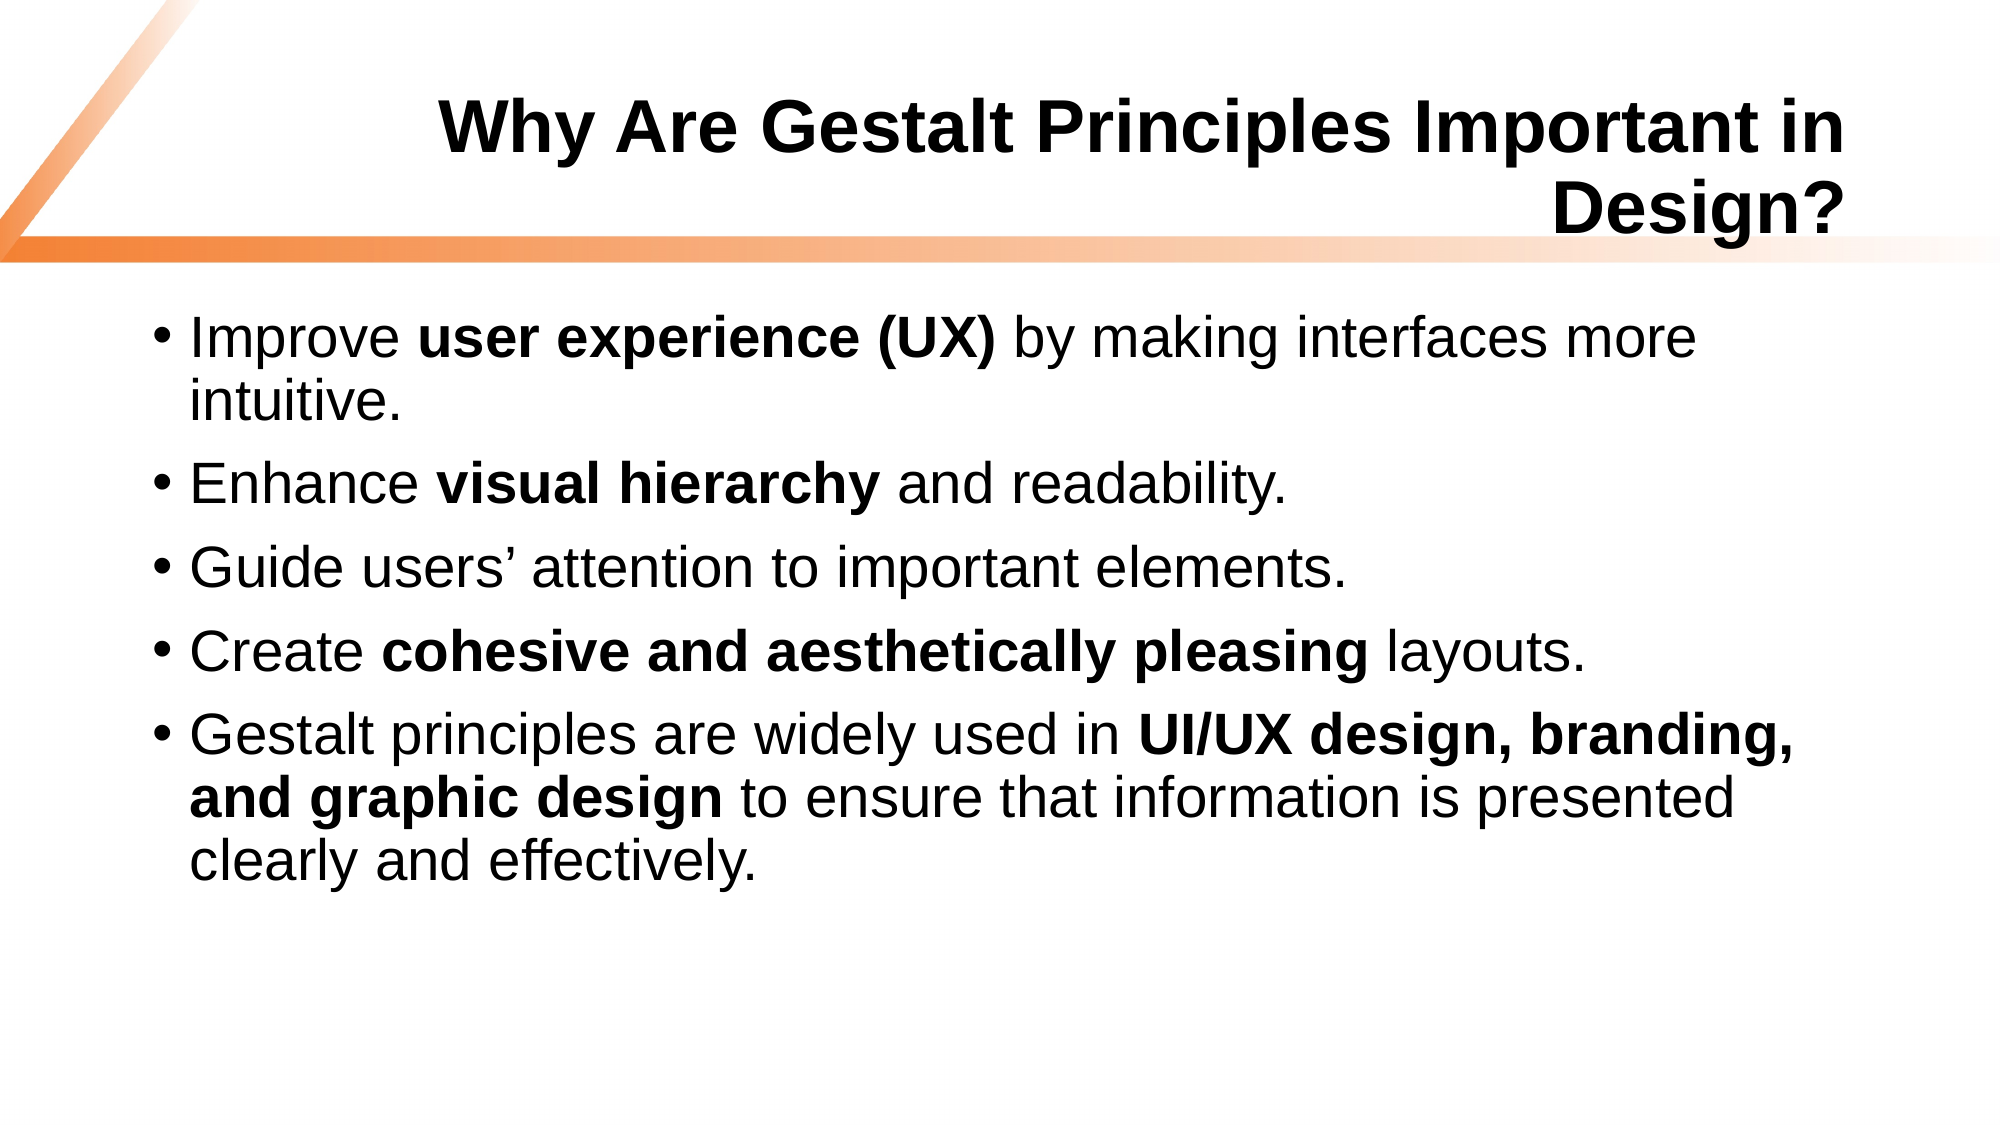

# Why Are Gestalt Principles Important in Design?
Improve user experience (UX) by making interfaces more intuitive.
Enhance visual hierarchy and readability.
Guide users’ attention to important elements.
Create cohesive and aesthetically pleasing layouts.
Gestalt principles are widely used in UI/UX design, branding, and graphic design to ensure that information is presented clearly and effectively.